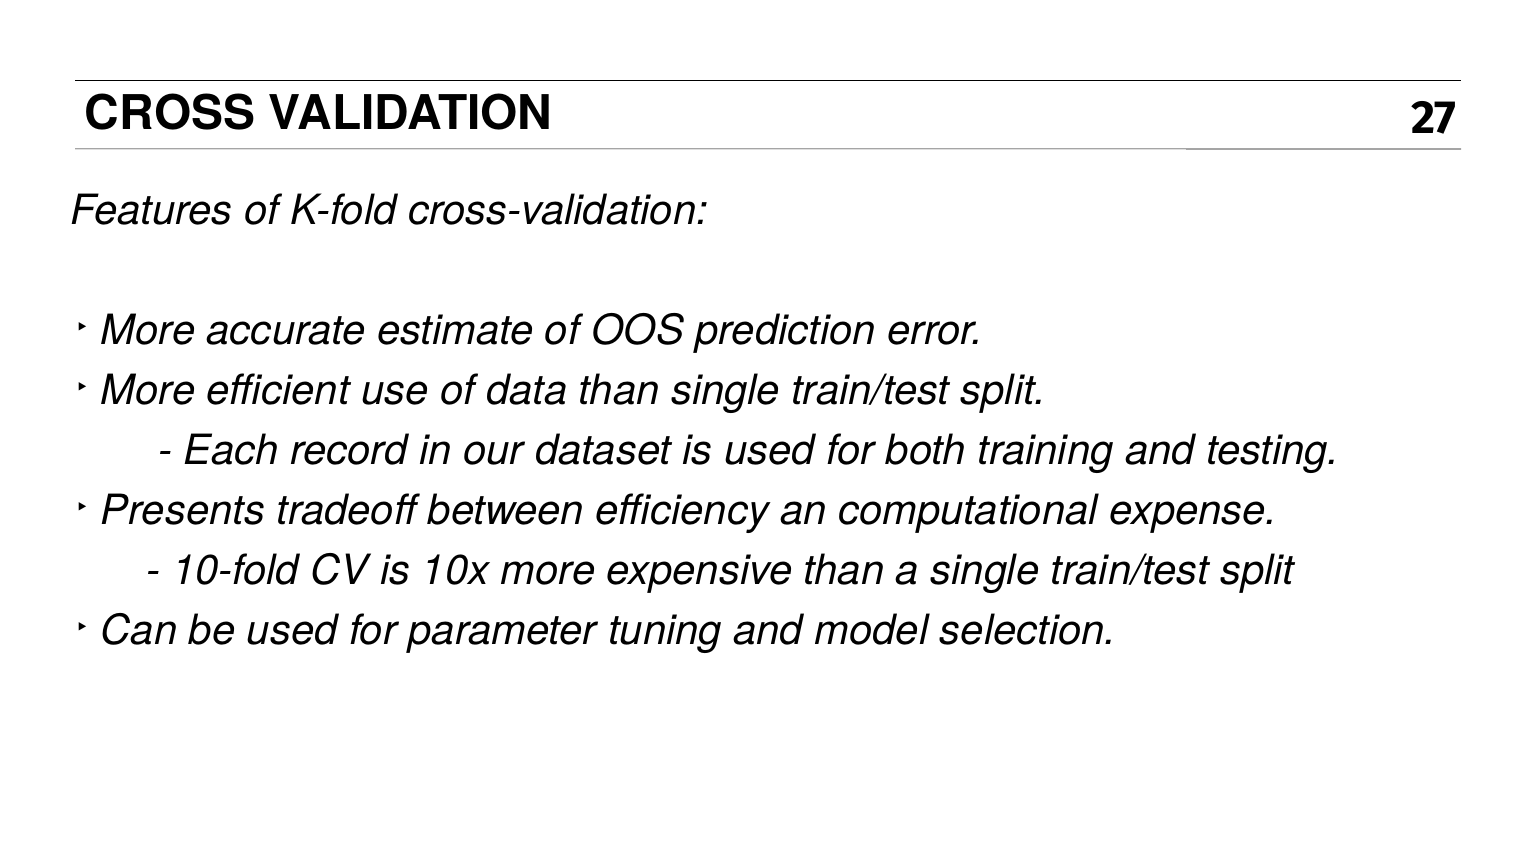

# CROSS VALIDATION
27
Features of K-fold cross-validation:

More accurate estimate of OOS prediction error.
More efficient use of data than single train/test split.
     - Each record in our dataset is used for both training and testing.
Presents tradeoff between efficiency an computational expense.
    - 10-fold CV is 10x more expensive than a single train/test split
Can be used for parameter tuning and model selection.